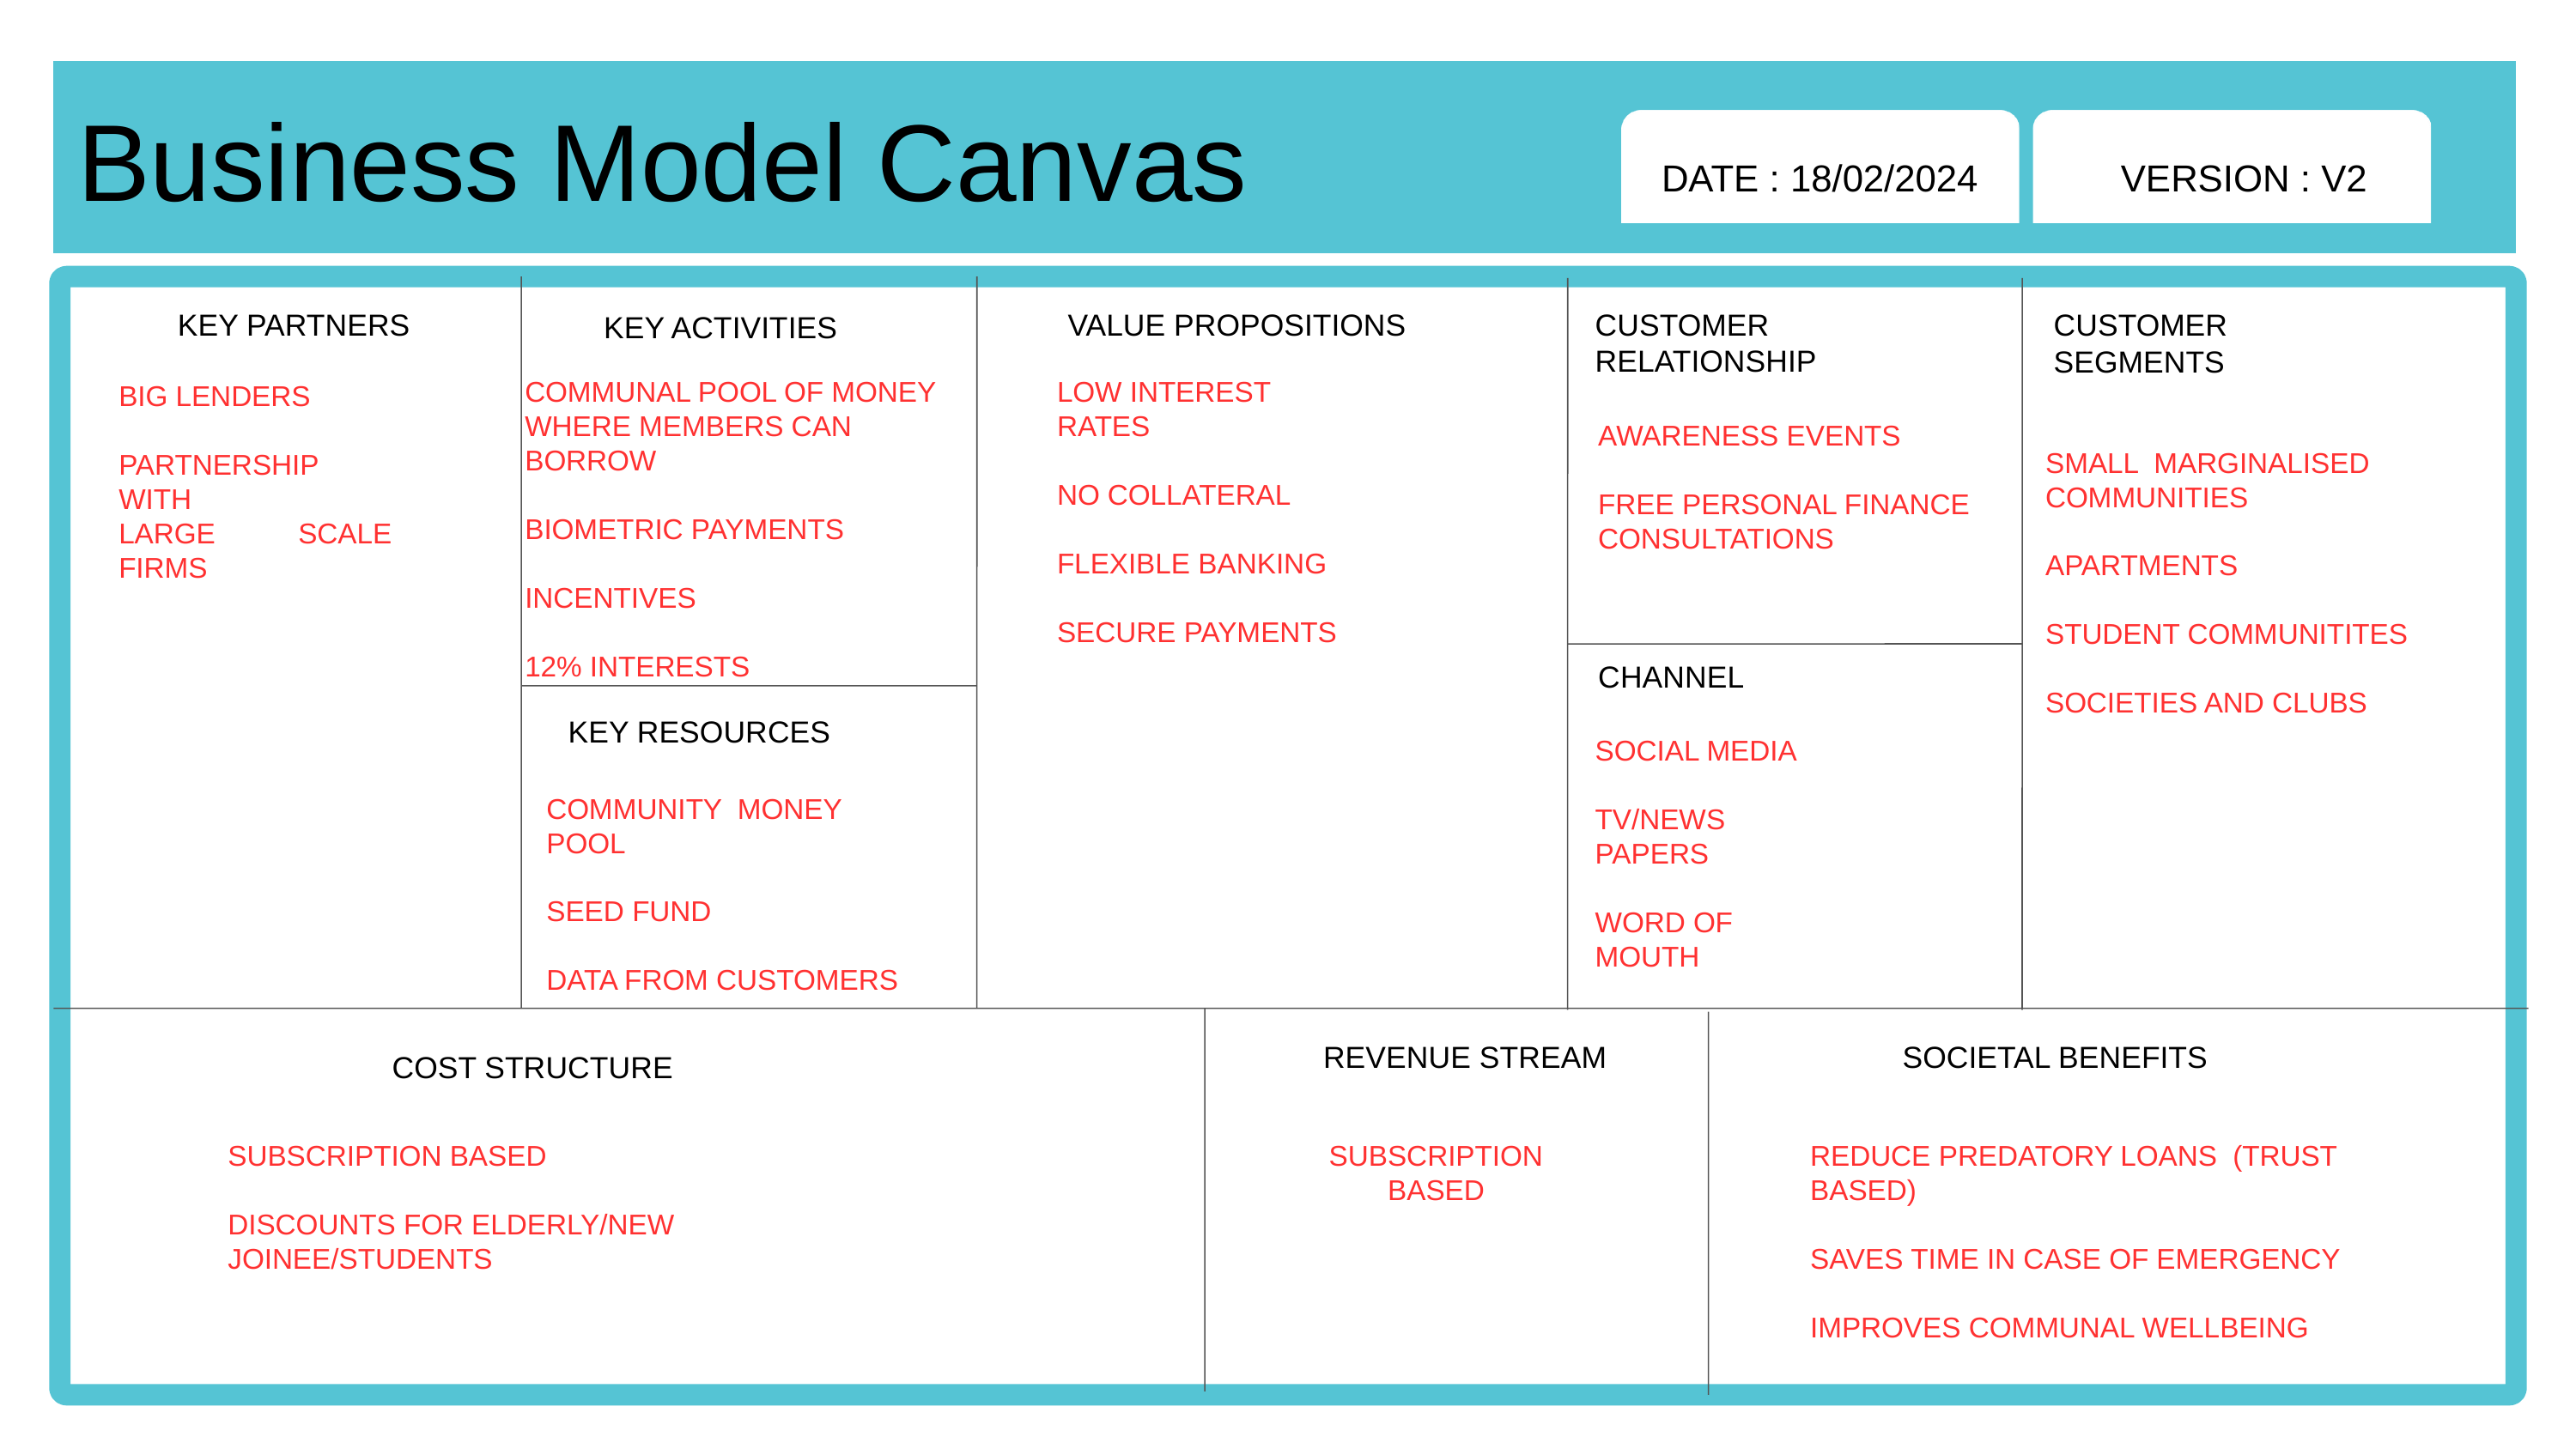

Business Model Canvas

v1
DATE : 18/02/2024
VERSION : V2

CUSTOMER RELATIONSHIP
KEY PARTNERS
VALUE PROPOSITIONS
CUSTOMER SEGMENTS
KEY ACTIVITIES
COMMUNAL POOL OF MONEY WHERE MEMBERS CAN BORROW

BIOMETRIC PAYMENTS

INCENTIVES

12% INTERESTS
LOW INTEREST RATES

NO COLLATERAL

FLEXIBLE BANKING

SECURE PAYMENTS
BIG LENDERS

PARTNERSHIP WITH
LARGE SCALE FIRMS
AWARENESS EVENTS

FREE PERSONAL FINANCE CONSULTATIONS
SMALL  MARGINALISED COMMUNITIES

APARTMENTS

STUDENT COMMUNITITES

SOCIETIES AND CLUBS

CHANNEL

KEY RESOURCES
SOCIAL MEDIA

TV/NEWS PAPERS

WORD OF MOUTH
COMMUNITY  MONEY POOL

SEED FUND

DATA FROM CUSTOMERS

REVENUE STREAM
SOCIETAL BENEFITS
COST STRUCTURE
SUBSCRIPTION BASED

DISCOUNTS FOR ELDERLY/NEW JOINEE/STUDENTS
SUBSCRIPTION BASED
REDUCE PREDATORY LOANS  (TRUST BASED)

SAVES TIME IN CASE OF EMERGENCY

IMPROVES COMMUNAL WELLBEING